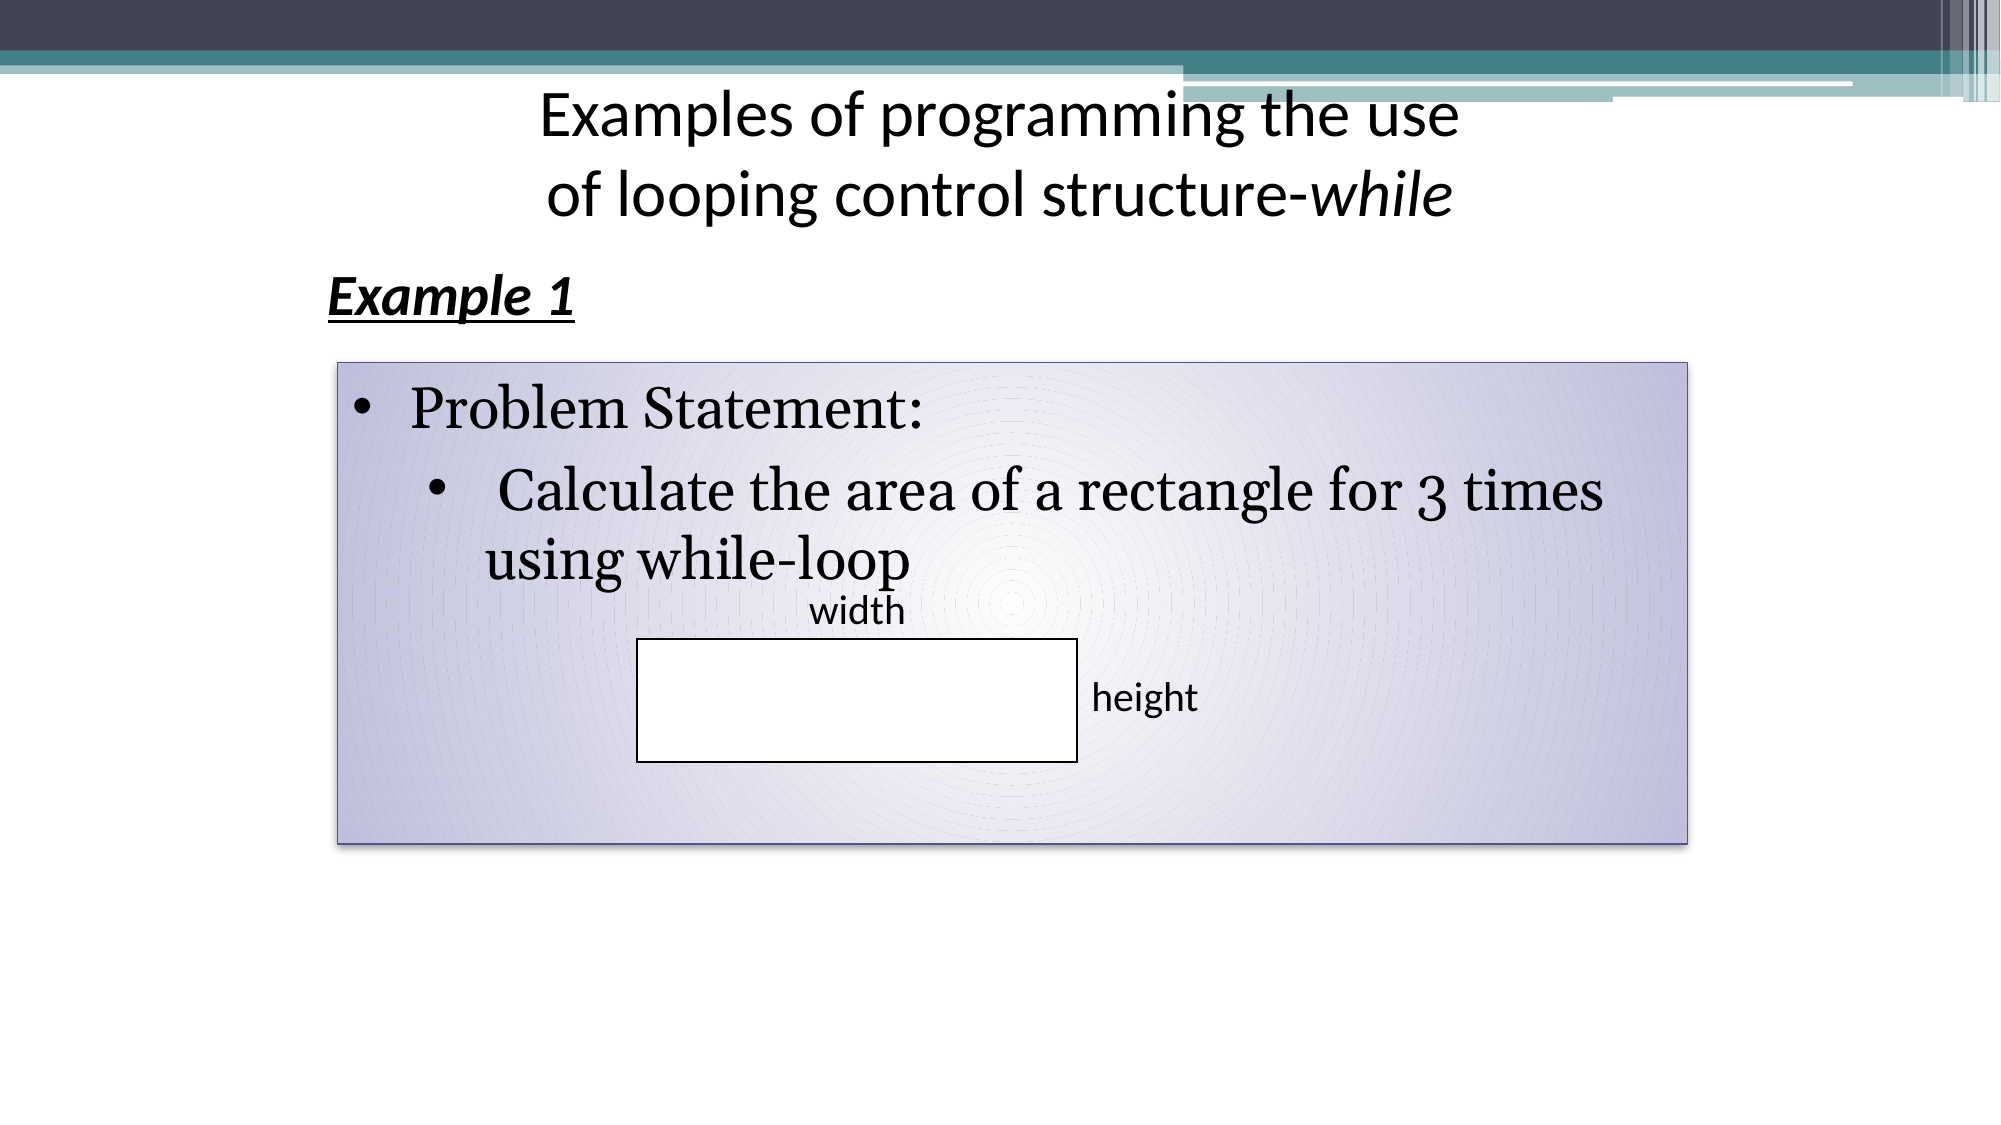

Examples of programming the use of looping control structure-while
Example 1

Problem Statement:
 Calculate the area of a rectangle for 3 times using while-loop

width

height